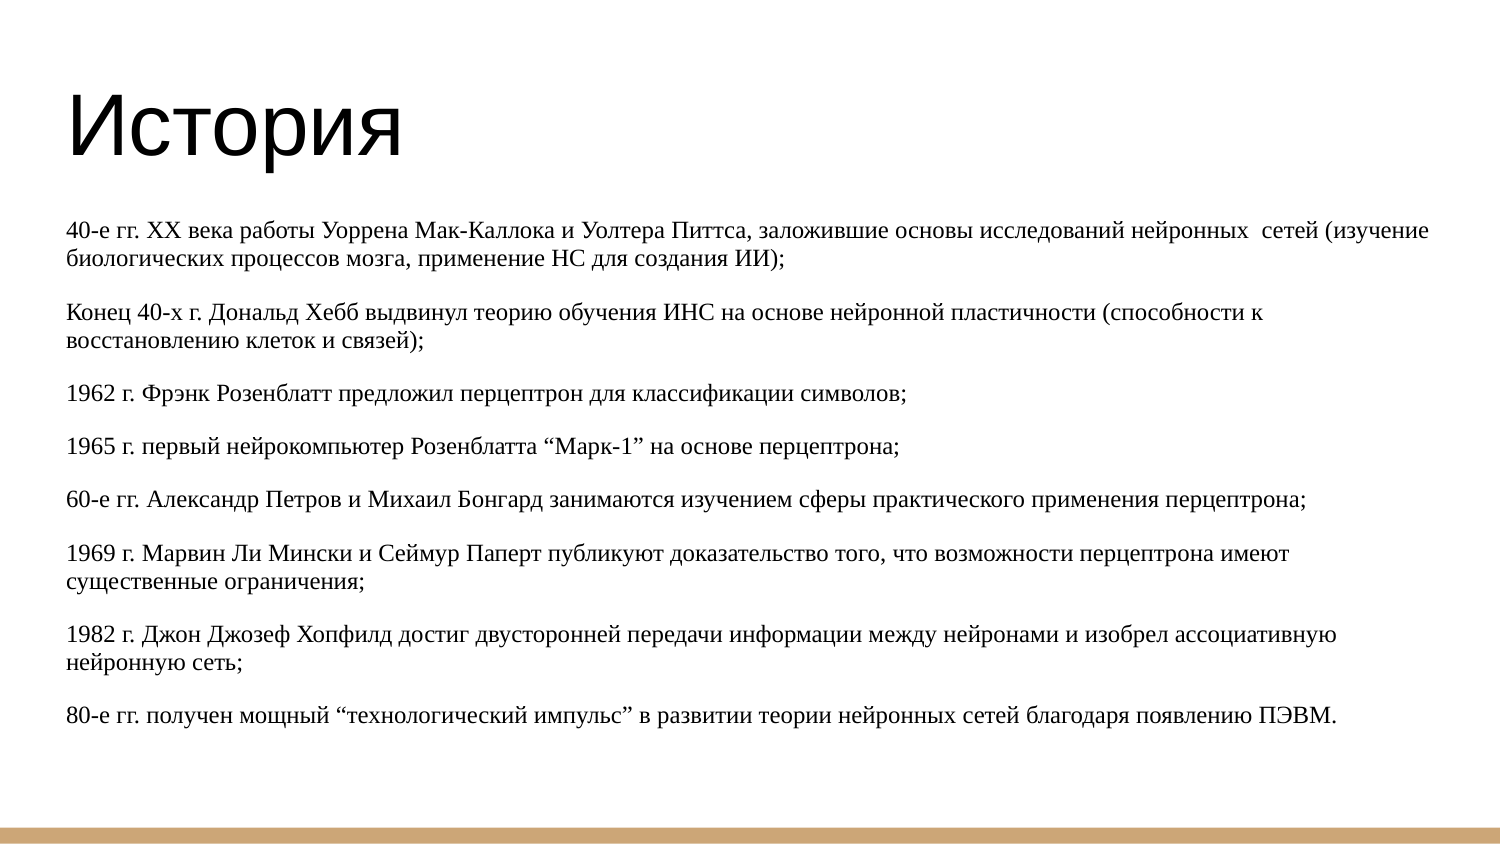

# История
40-е гг. ХХ века работы Уоррена Мак-Каллока и Уолтера Питтса, заложившие основы исследований нейронных  сетей (изучение биологических процессов мозга, применение НС для создания ИИ);
Конец 40-х г. Дональд Хебб выдвинул теорию обучения ИНС на основе нейронной пластичности (способности к восстановлению клеток и связей);
1962 г. Фрэнк Розенблатт предложил перцептрон для классификации символов;
1965 г. первый нейрокомпьютер Розенблатта “Марк-1” на основе перцептрона;
60-е гг. Александр Петров и Михаил Бонгард занимаются изучением сферы практического применения перцептрона;
1969 г. Марвин Ли Мински и Сеймур Паперт публикуют доказательство того, что возможности перцептрона имеют существенные ограничения;
1982 г. Джон Джозеф Хопфилд достиг двусторонней передачи информации между нейронами и изобрел ассоциативную нейронную сеть;
80-е гг. получен мощный “технологический импульс” в развитии теории нейронных сетей благодаря появлению ПЭВМ.